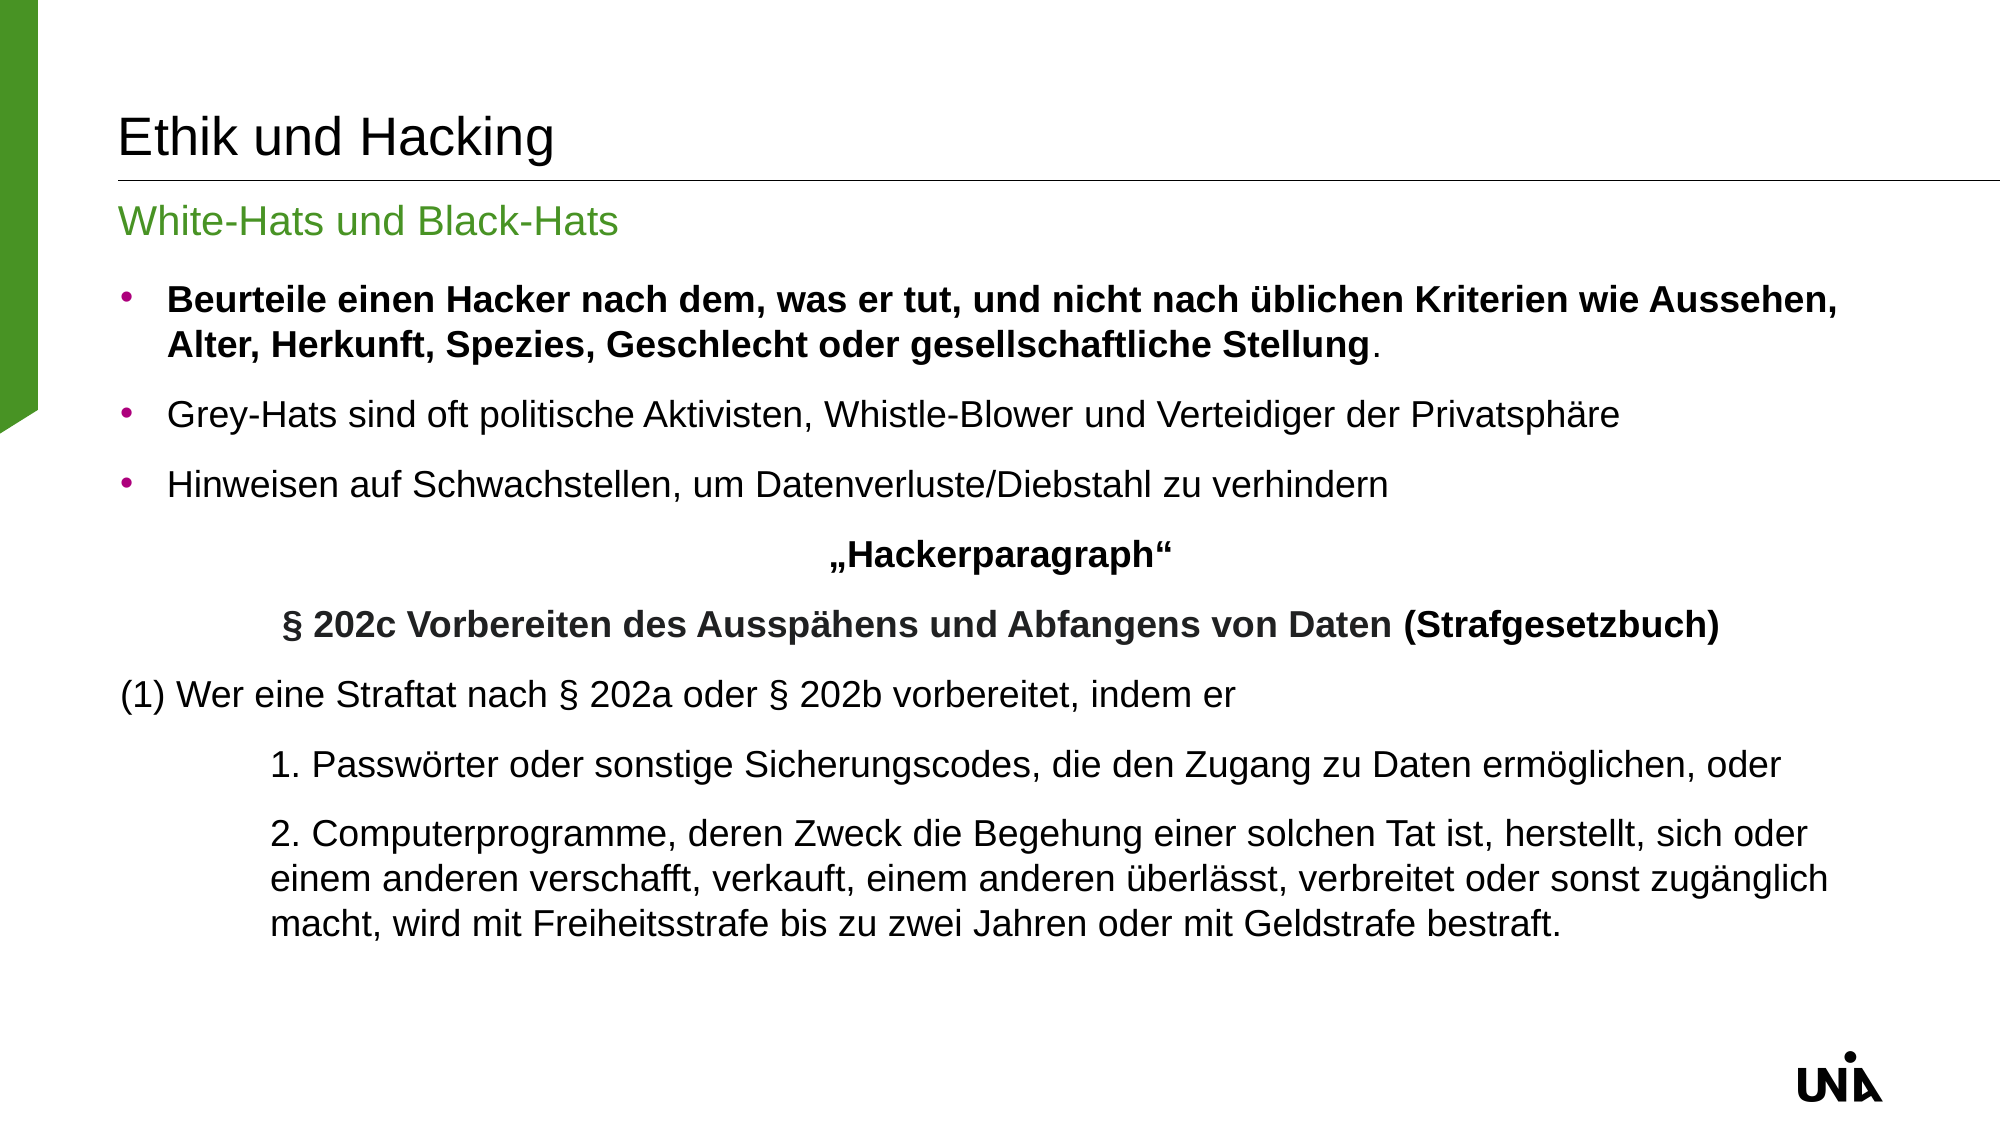

# Ethik und Hacking
White-Hats und Black-Hats
Beurteile einen Hacker nach dem, was er tut, und nicht nach üblichen Kriterien wie Aussehen, Alter, Herkunft, Spezies, Geschlecht oder gesellschaftliche Stellung.
Grey-Hats sind oft politische Aktivisten, Whistle-Blower und Verteidiger der Privatsphäre
Hinweisen auf Schwachstellen, um Datenverluste/Diebstahl zu verhindern
„Hackerparagraph“
§ 202c Vorbereiten des Ausspähens und Abfangens von Daten (Strafgesetzbuch)
(1) Wer eine Straftat nach § 202a oder § 202b vorbereitet, indem er
	1. Passwörter oder sonstige Sicherungscodes, die den Zugang zu Daten ermöglichen, oder
	2. Computerprogramme, deren Zweck die Begehung einer solchen Tat ist, herstellt, sich oder 	einem anderen verschafft, verkauft, einem anderen überlässt, verbreitet oder sonst zugänglich 	macht, wird mit Freiheitsstrafe bis zu zwei Jahren oder mit Geldstrafe bestraft.